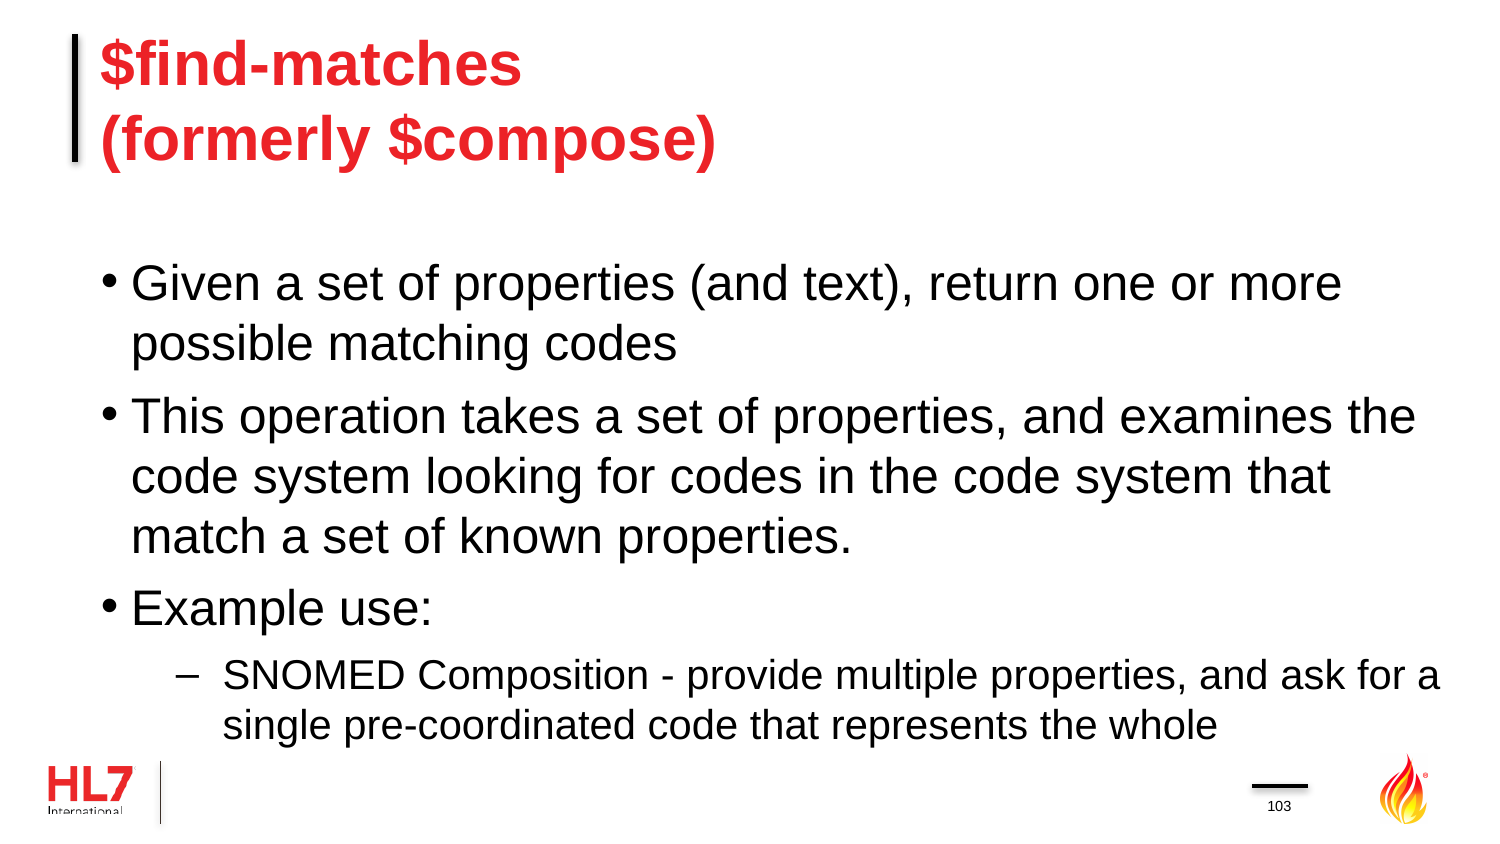

# $find-matches (formerly $compose)
Given a set of properties (and text), return one or more possible matching codes
This operation takes a set of properties, and examines the code system looking for codes in the code system that match a set of known properties.
Example use:
SNOMED Composition - provide multiple properties, and ask for a single pre-coordinated code that represents the whole
103